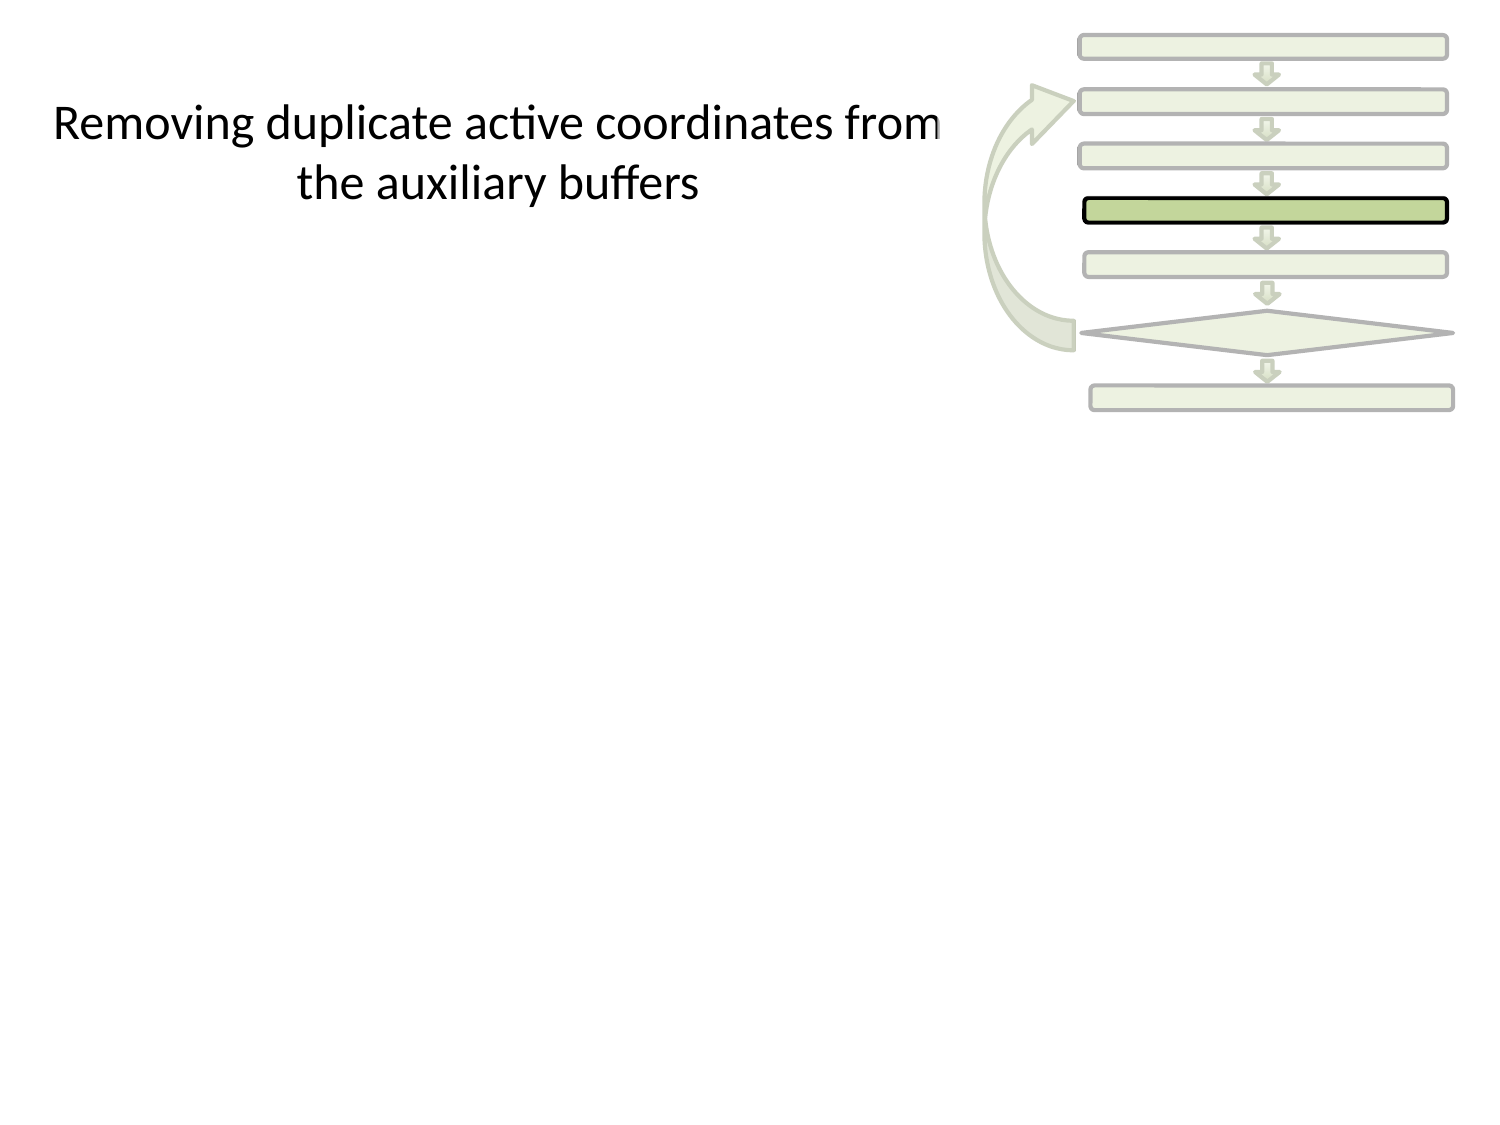

Removing duplicate active coordinates from the auxiliary buffers